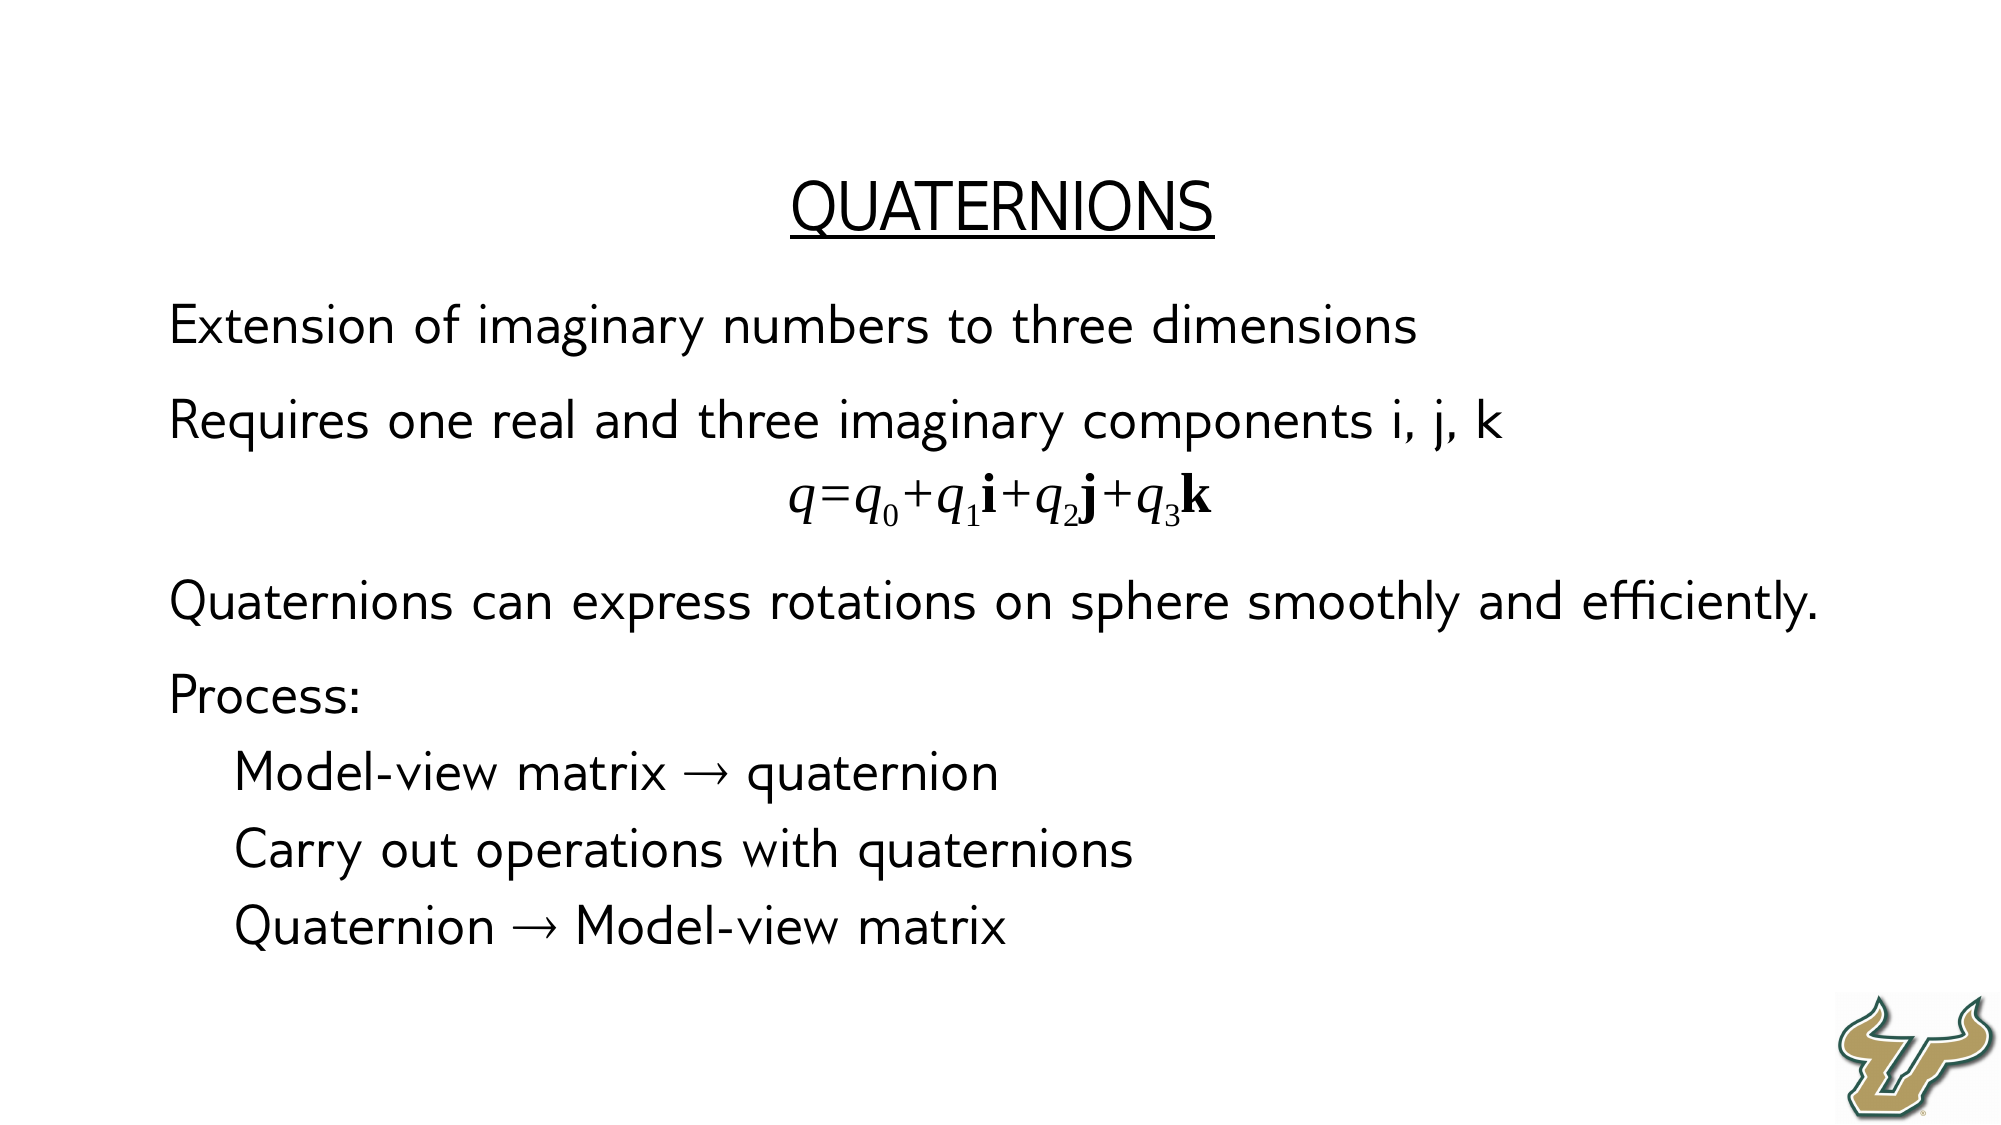

Quaternions
Extension of imaginary numbers to three dimensions
Requires one real and three imaginary components i, j, k

Quaternions can express rotations on sphere smoothly and efficiently.
Process:
Model-view matrix → quaternion
Carry out operations with quaternions
Quaternion → Model-view matrix
q=q0+q1i+q2j+q3k